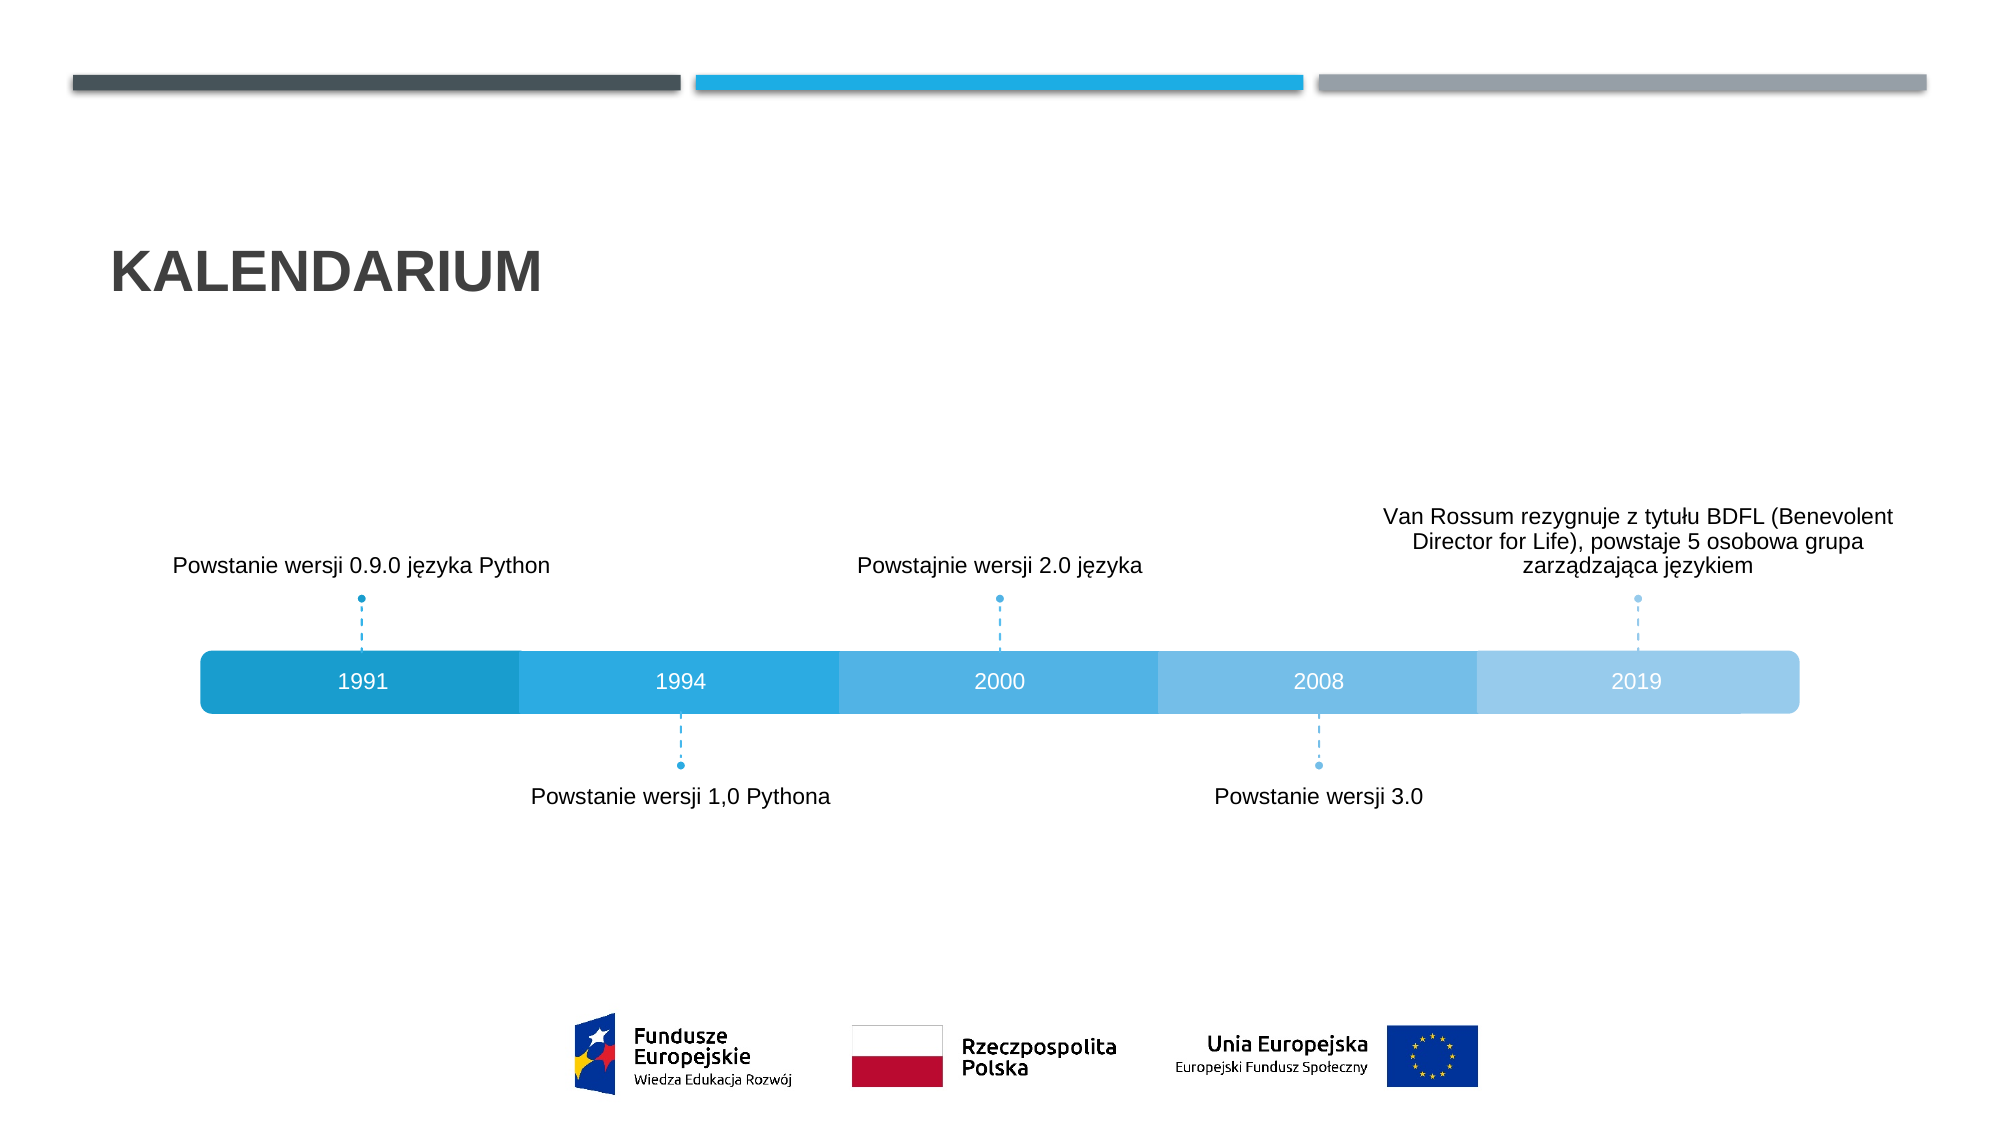

# Kalendarium
1991
Powstanie wersji 0.9.0 języka Python
1994
Powstanie wersji 1,0 Pythona
2000
Powstajnie wersji 2.0 języka
2008
Powstanie wersji 3.0
2019
Van Rossum rezygnuje z tytułu BDFL (Benevolent Director for Life), powstaje 5 osobowa grupa zarządzająca językiem